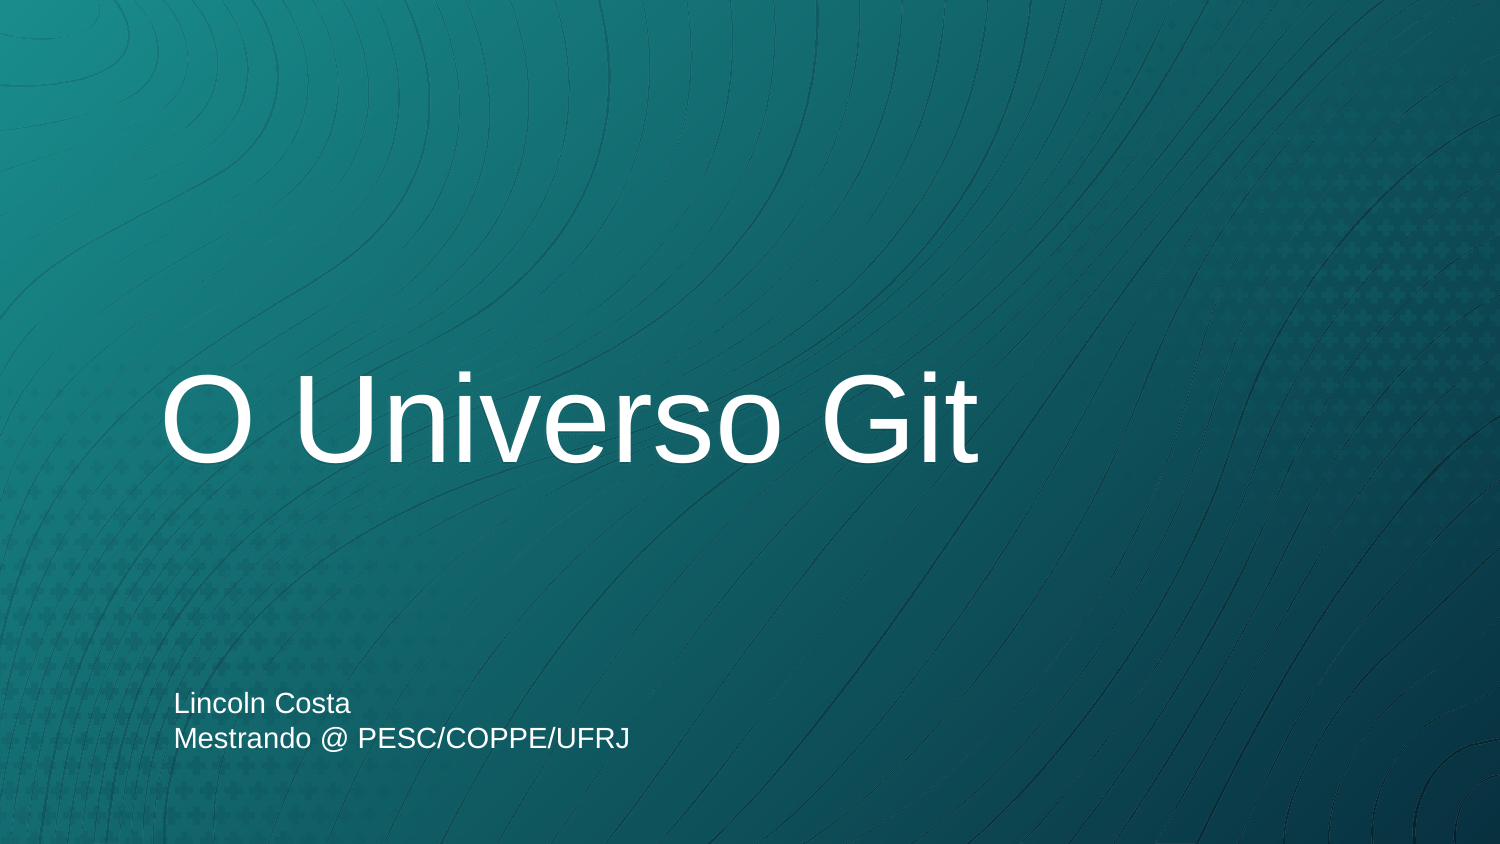

# O Universo Git
Lincoln Costa
Mestrando @ PESC/COPPE/UFRJ